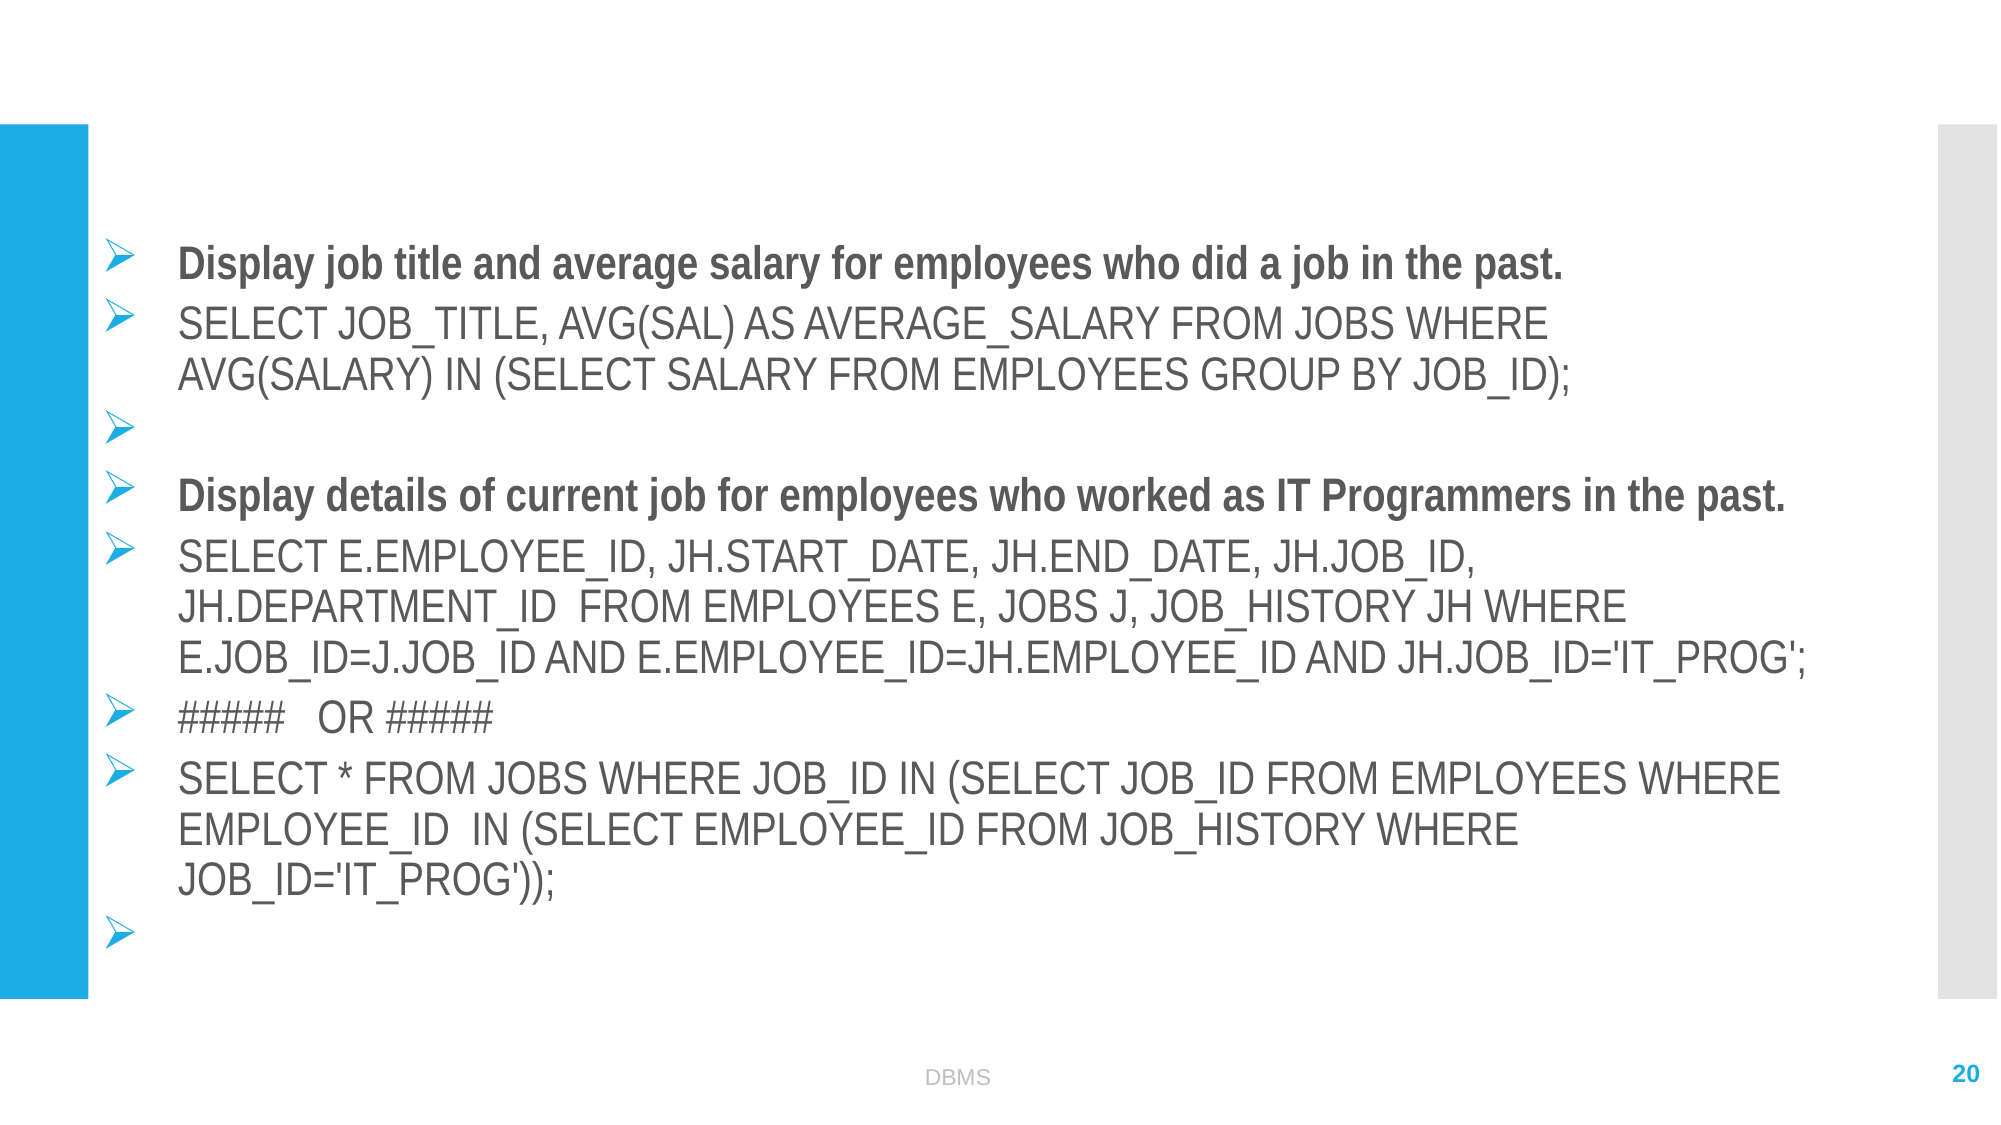

#
Display job title and average salary for employees who did a job in the past.
SELECT JOB_TITLE, AVG(SAL) AS AVERAGE_SALARY FROM JOBS WHERE AVG(SALARY) IN (SELECT SALARY FROM EMPLOYEES GROUP BY JOB_ID);

Display details of current job for employees who worked as IT Programmers in the past.
SELECT E.EMPLOYEE_ID, JH.START_DATE, JH.END_DATE, JH.JOB_ID, JH.DEPARTMENT_ID  FROM EMPLOYEES E, JOBS J, JOB_HISTORY JH WHERE E.JOB_ID=J.JOB_ID AND E.EMPLOYEE_ID=JH.EMPLOYEE_ID AND JH.JOB_ID='IT_PROG';
#####   OR #####
SELECT * FROM JOBS WHERE JOB_ID IN (SELECT JOB_ID FROM EMPLOYEES WHERE EMPLOYEE_ID  IN (SELECT EMPLOYEE_ID FROM JOB_HISTORY WHERE JOB_ID='IT_PROG'));

20
DBMS